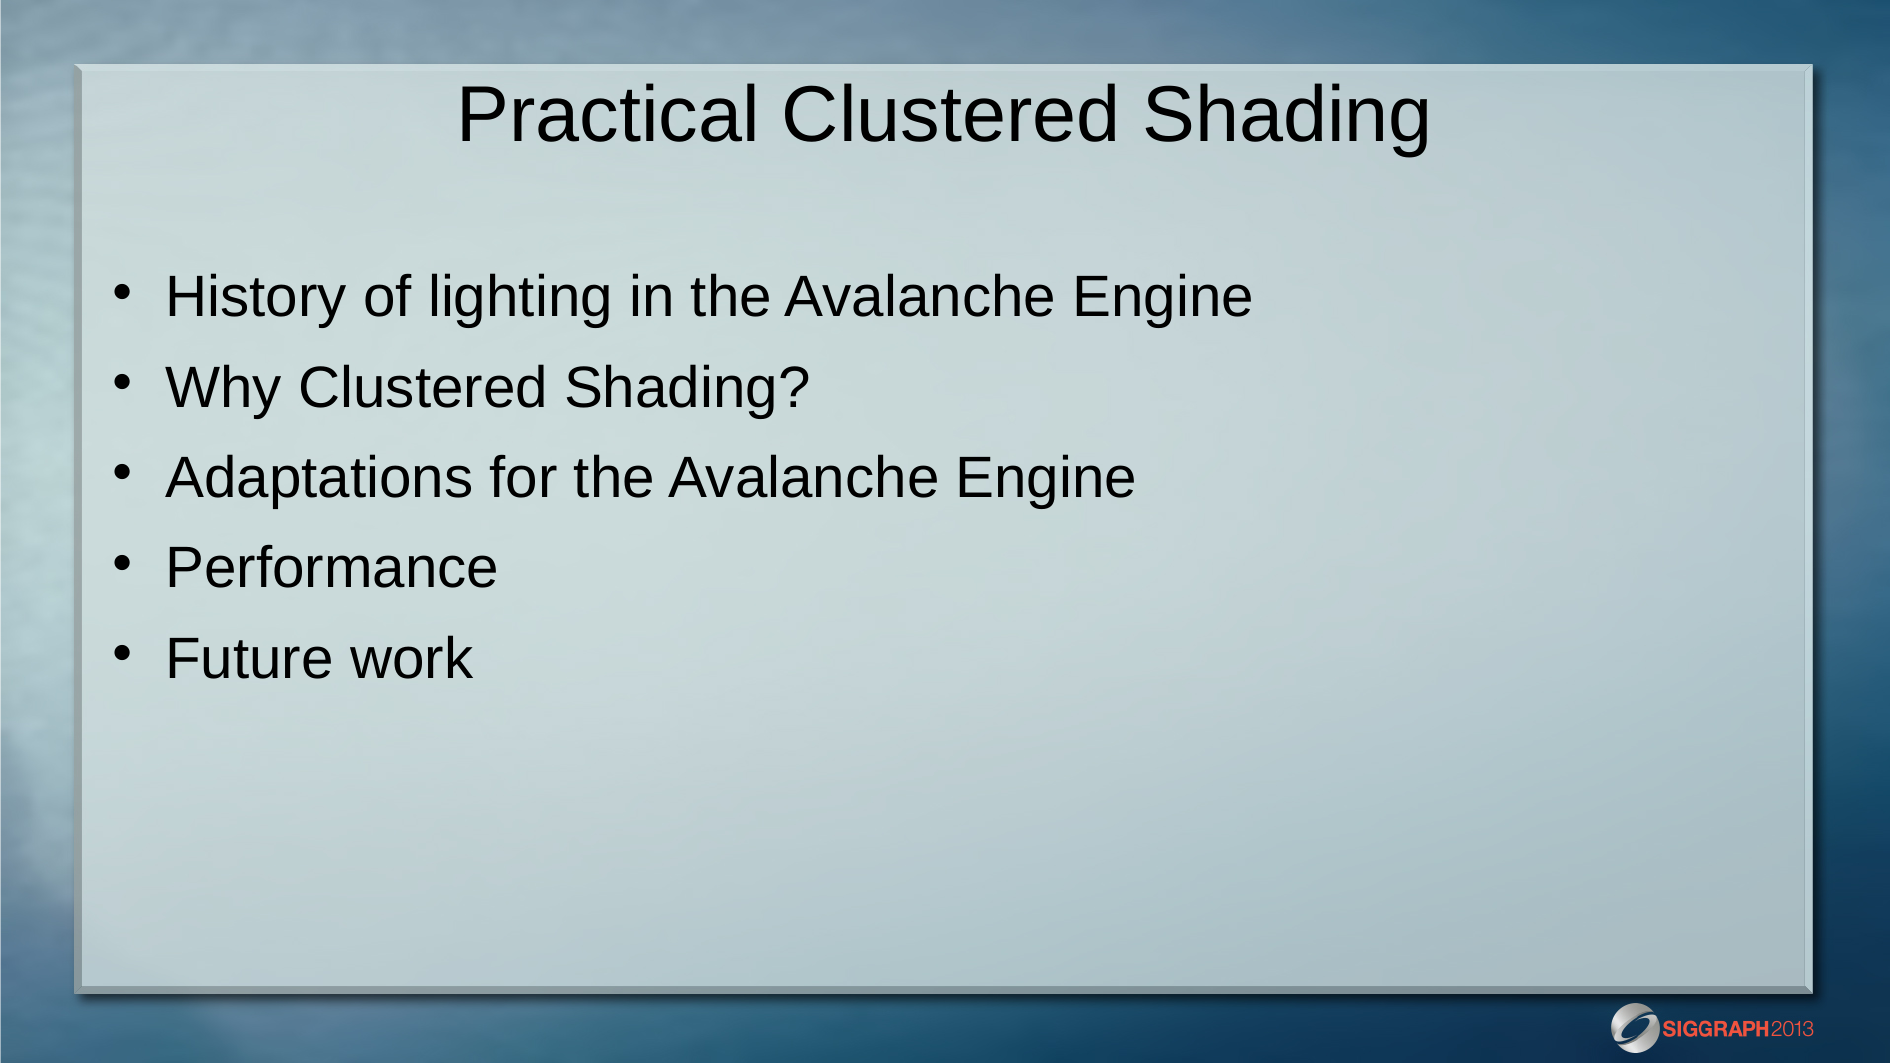

# Practical Clustered Shading

History of lighting in the Avalanche Engine
Why Clustered Shading?
Adaptations for the Avalanche Engine
Performance
Future work